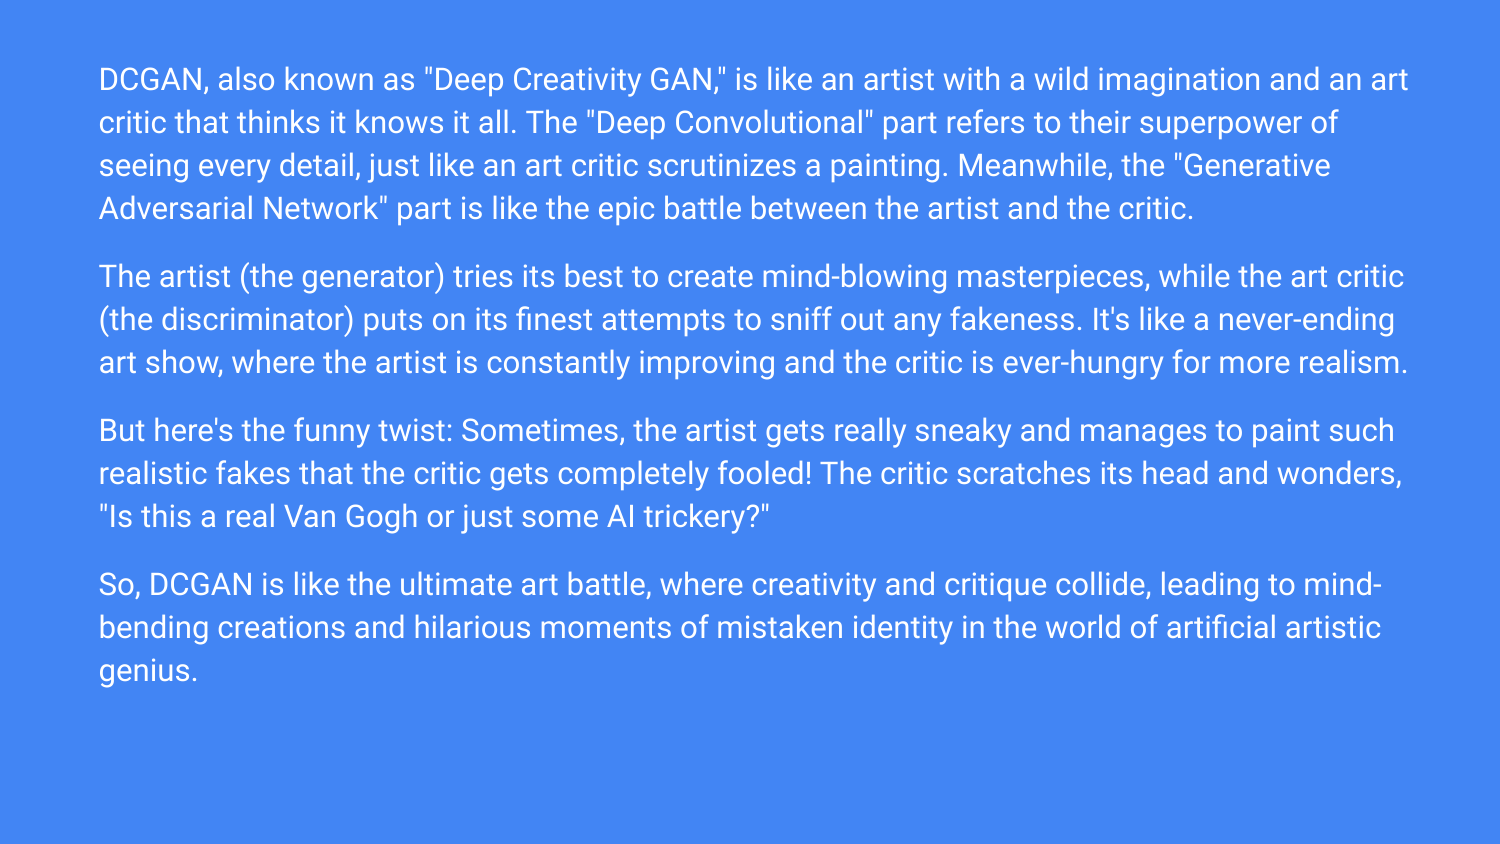

# DCGAN, also known as "Deep Creativity GAN," is like an artist with a wild imagination and an art critic that thinks it knows it all. The "Deep Convolutional" part refers to their superpower of seeing every detail, just like an art critic scrutinizes a painting. Meanwhile, the "Generative Adversarial Network" part is like the epic battle between the artist and the critic.
The artist (the generator) tries its best to create mind-blowing masterpieces, while the art critic (the discriminator) puts on its finest attempts to sniff out any fakeness. It's like a never-ending art show, where the artist is constantly improving and the critic is ever-hungry for more realism.
But here's the funny twist: Sometimes, the artist gets really sneaky and manages to paint such realistic fakes that the critic gets completely fooled! The critic scratches its head and wonders, "Is this a real Van Gogh or just some AI trickery?"
So, DCGAN is like the ultimate art battle, where creativity and critique collide, leading to mind-bending creations and hilarious moments of mistaken identity in the world of artificial artistic genius.